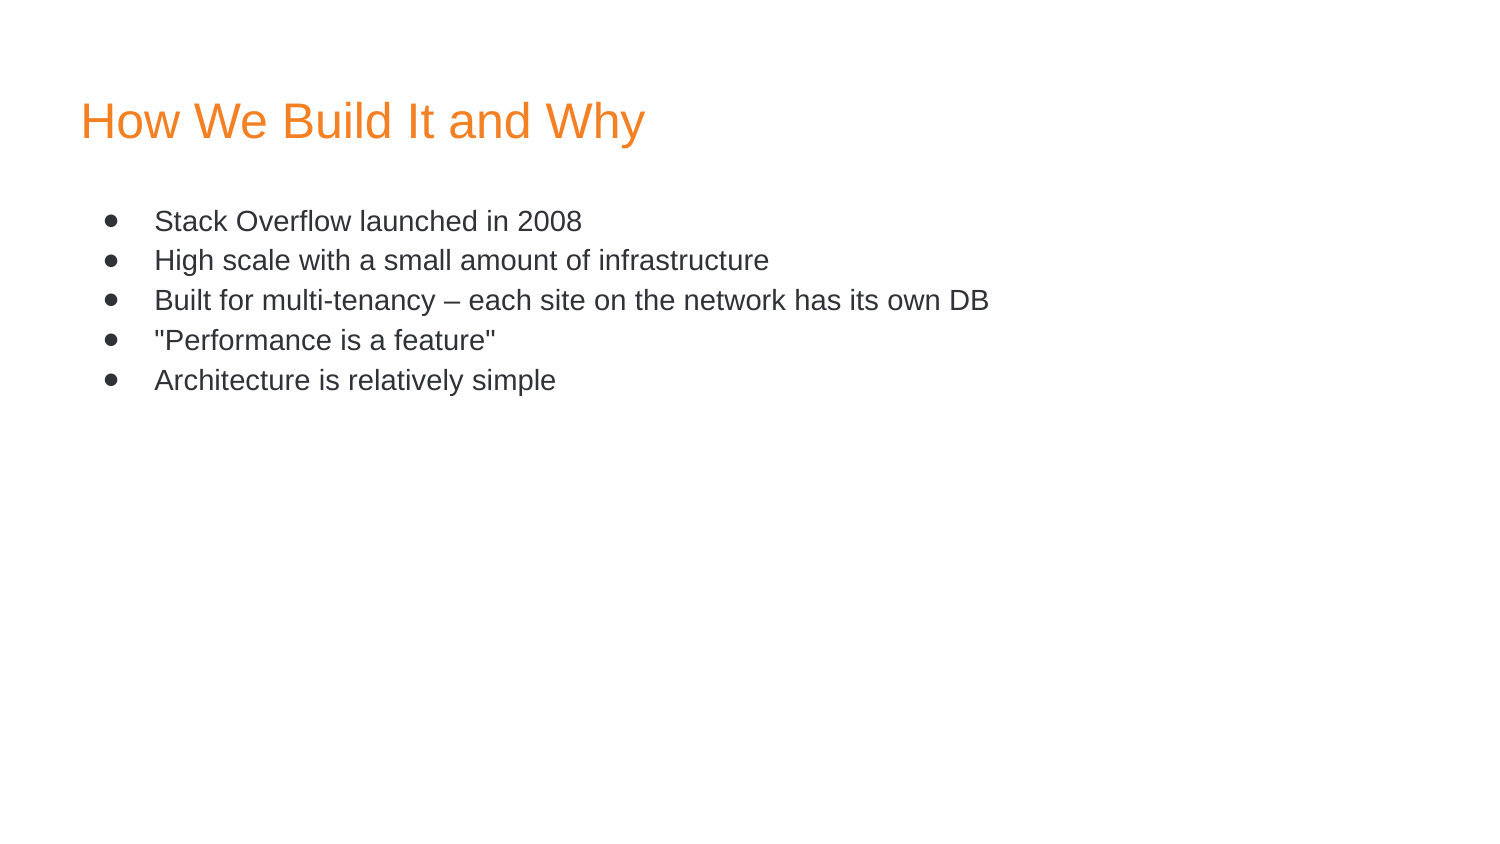

# How We Build It and Why
Stack Overflow launched in 2008
High scale with a small amount of infrastructure
Built for multi-tenancy – each site on the network has its own DB
"Performance is a feature"
Architecture is relatively simple